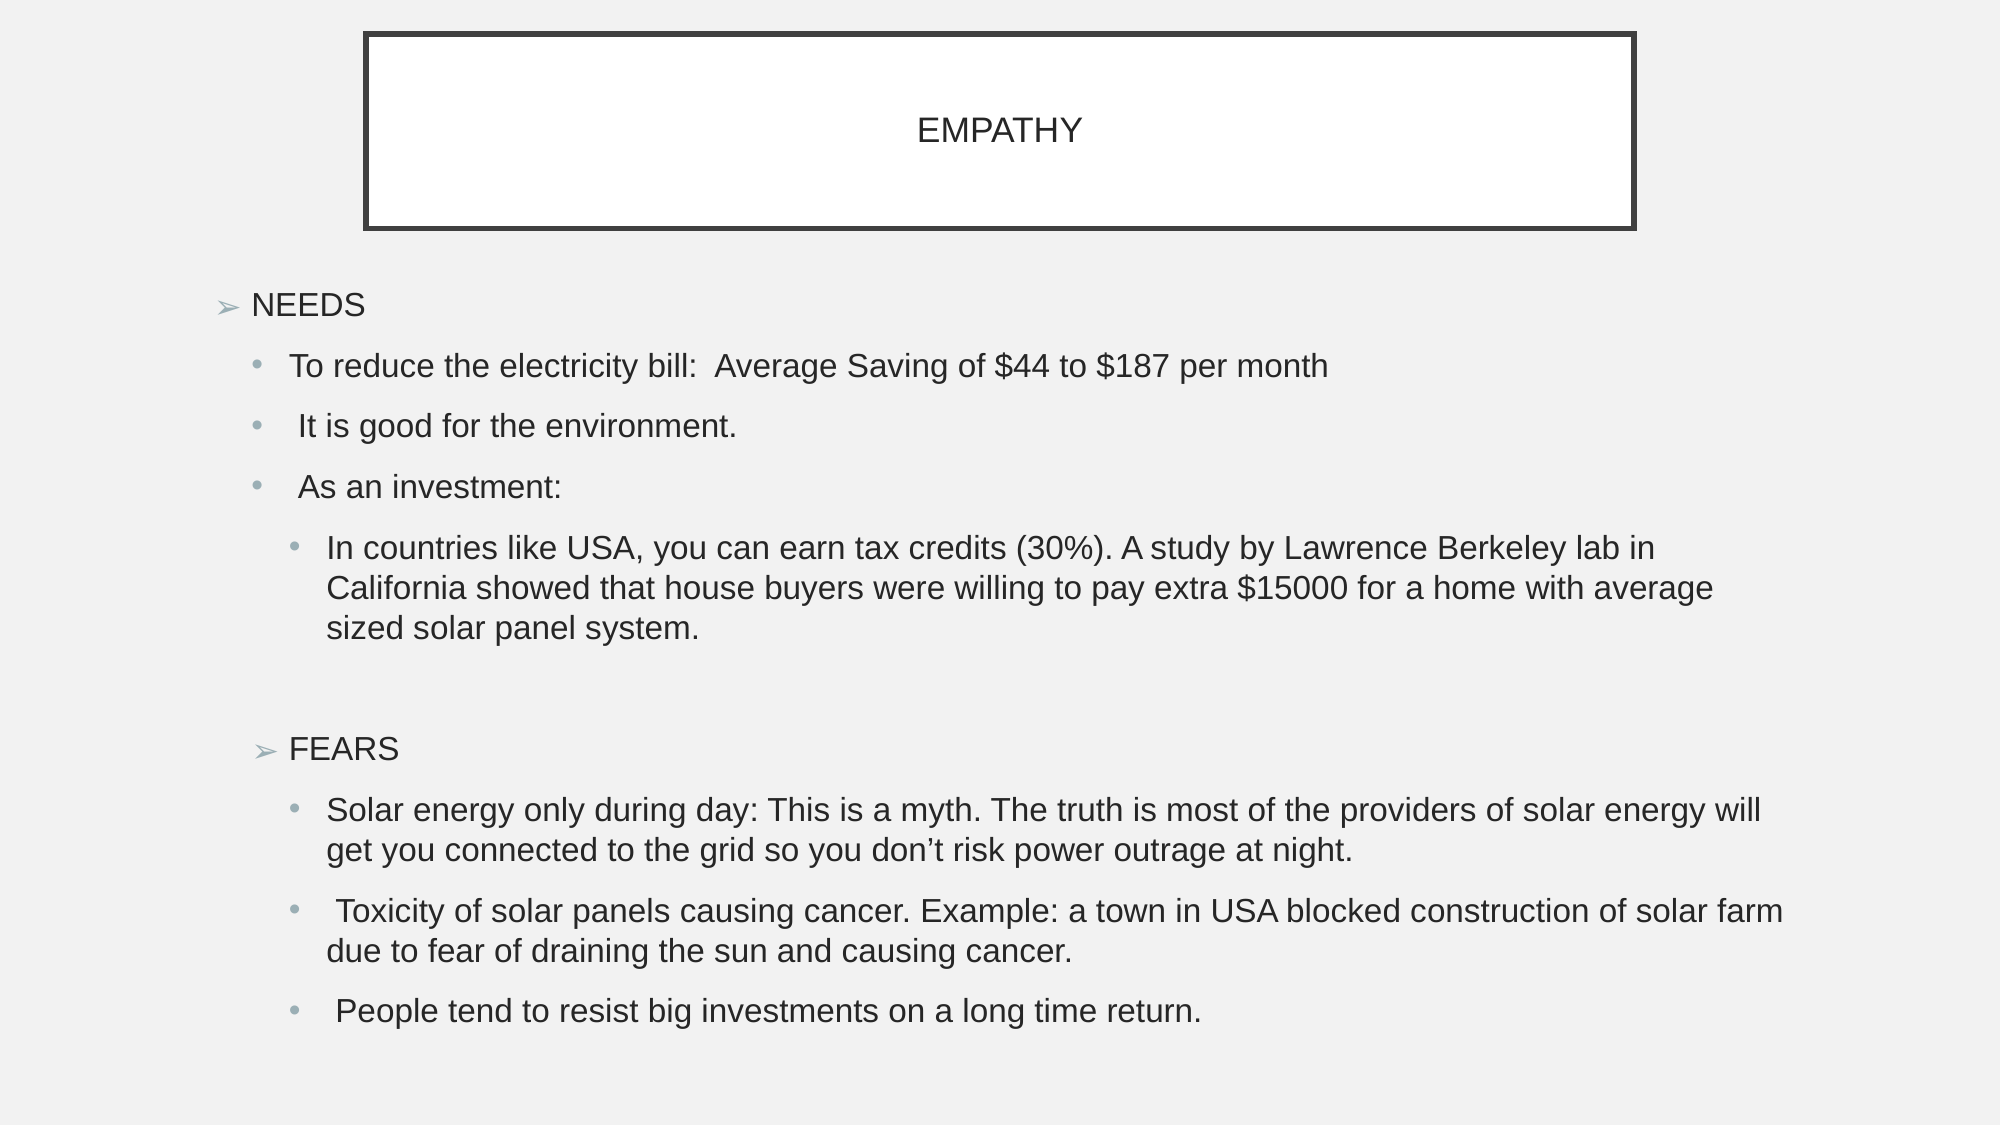

# EMPATHY
NEEDS
To reduce the electricity bill:  Average Saving of $44 to $187 per month
 It is good for the environment.
 As an investment:
In countries like USA, you can earn tax credits (30%). A study by Lawrence Berkeley lab in California showed that house buyers were willing to pay extra $15000 for a home with average sized solar panel system.

FEARS
Solar energy only during day: This is a myth. The truth is most of the providers of solar energy will get you connected to the grid so you don’t risk power outrage at night.
 Toxicity of solar panels causing cancer. Example: a town in USA blocked construction of solar farm due to fear of draining the sun and causing cancer.
 People tend to resist big investments on a long time return.